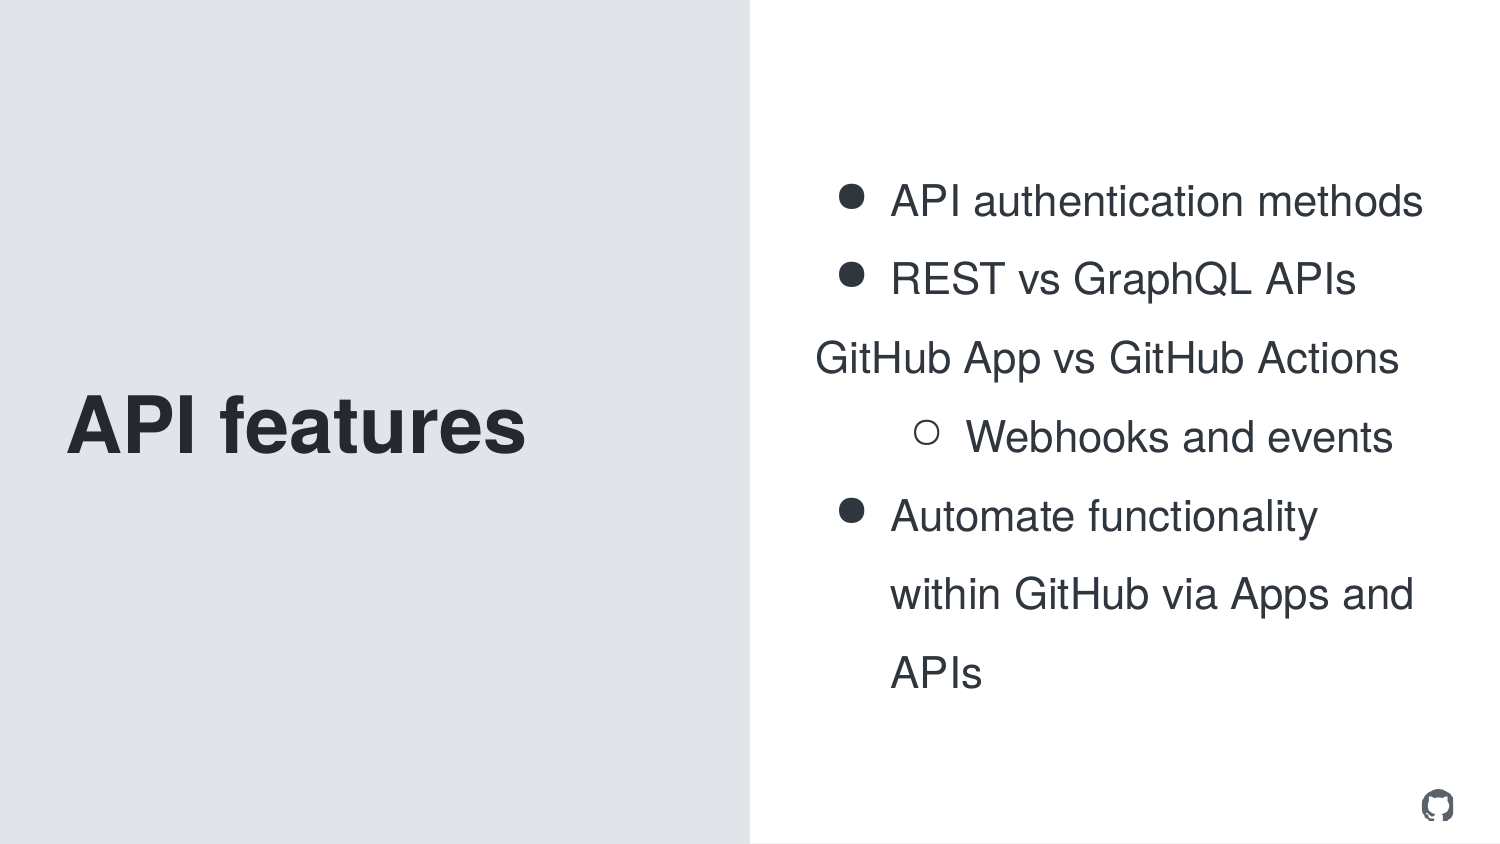

# API features
API authentication methods
REST vs GraphQL APIs
GitHub App vs GitHub Actions
Webhooks and events
Automate functionality within GitHub via Apps and APIs